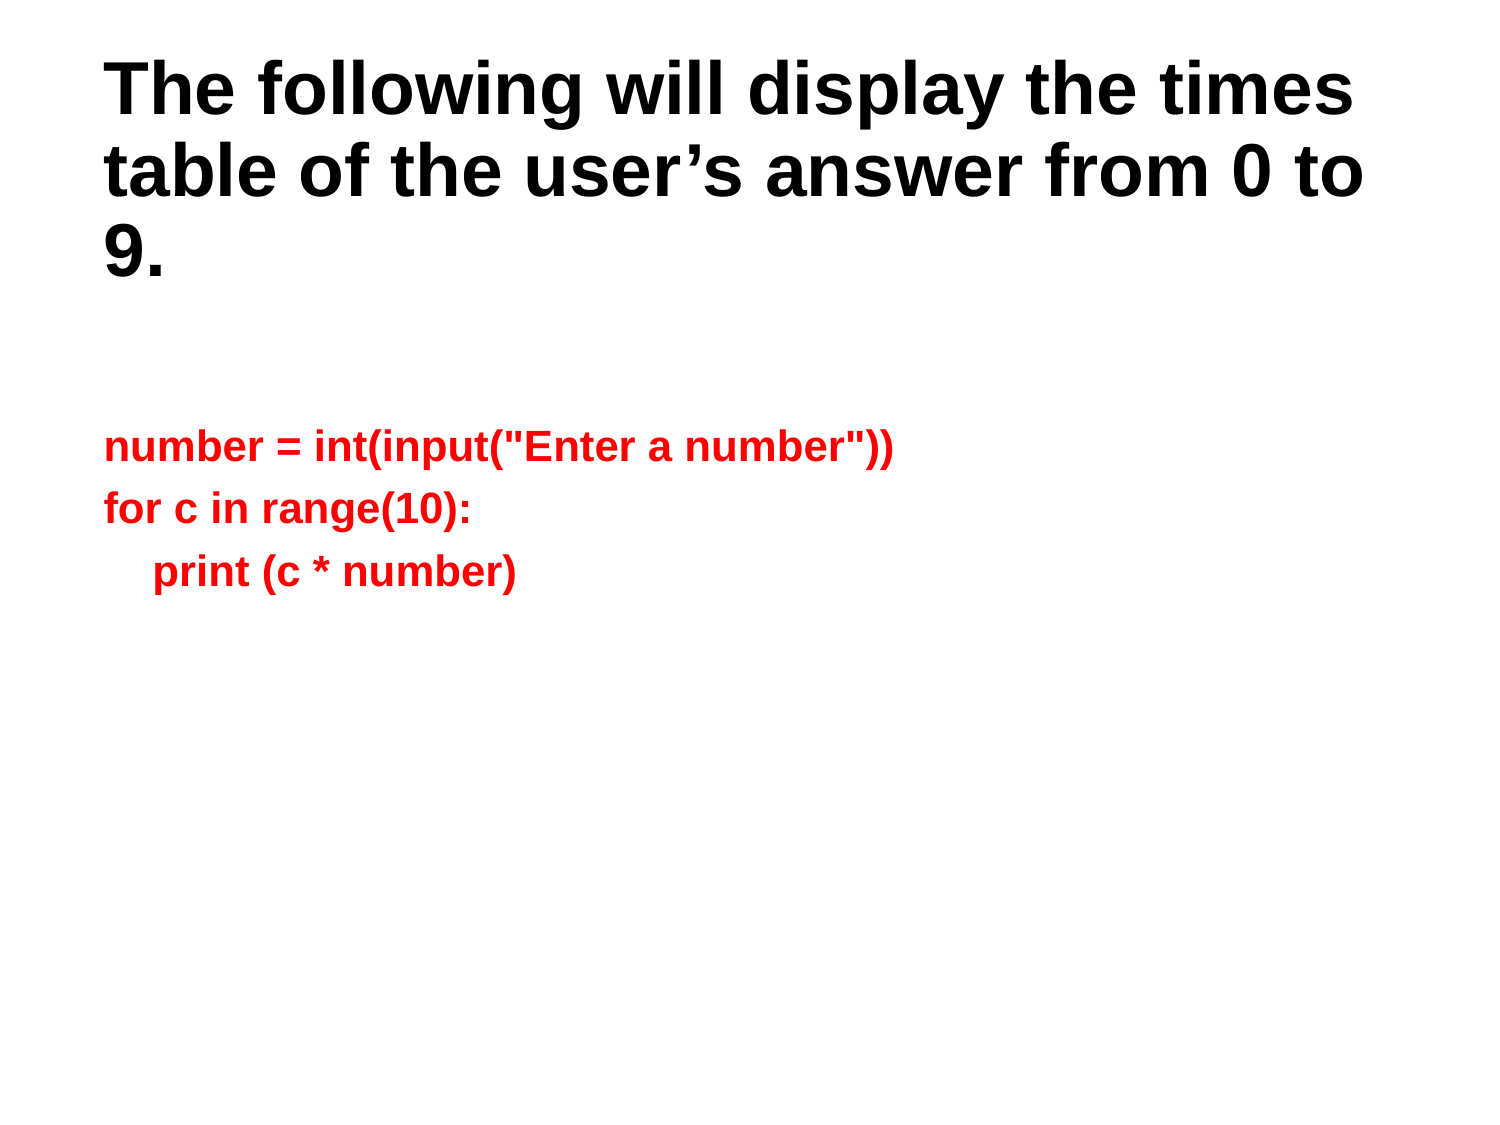

The following will display the times table of the user’s answer from 0 to 9.

number = int(input("Enter a number"))
for c in range(10):
    print (c * number)